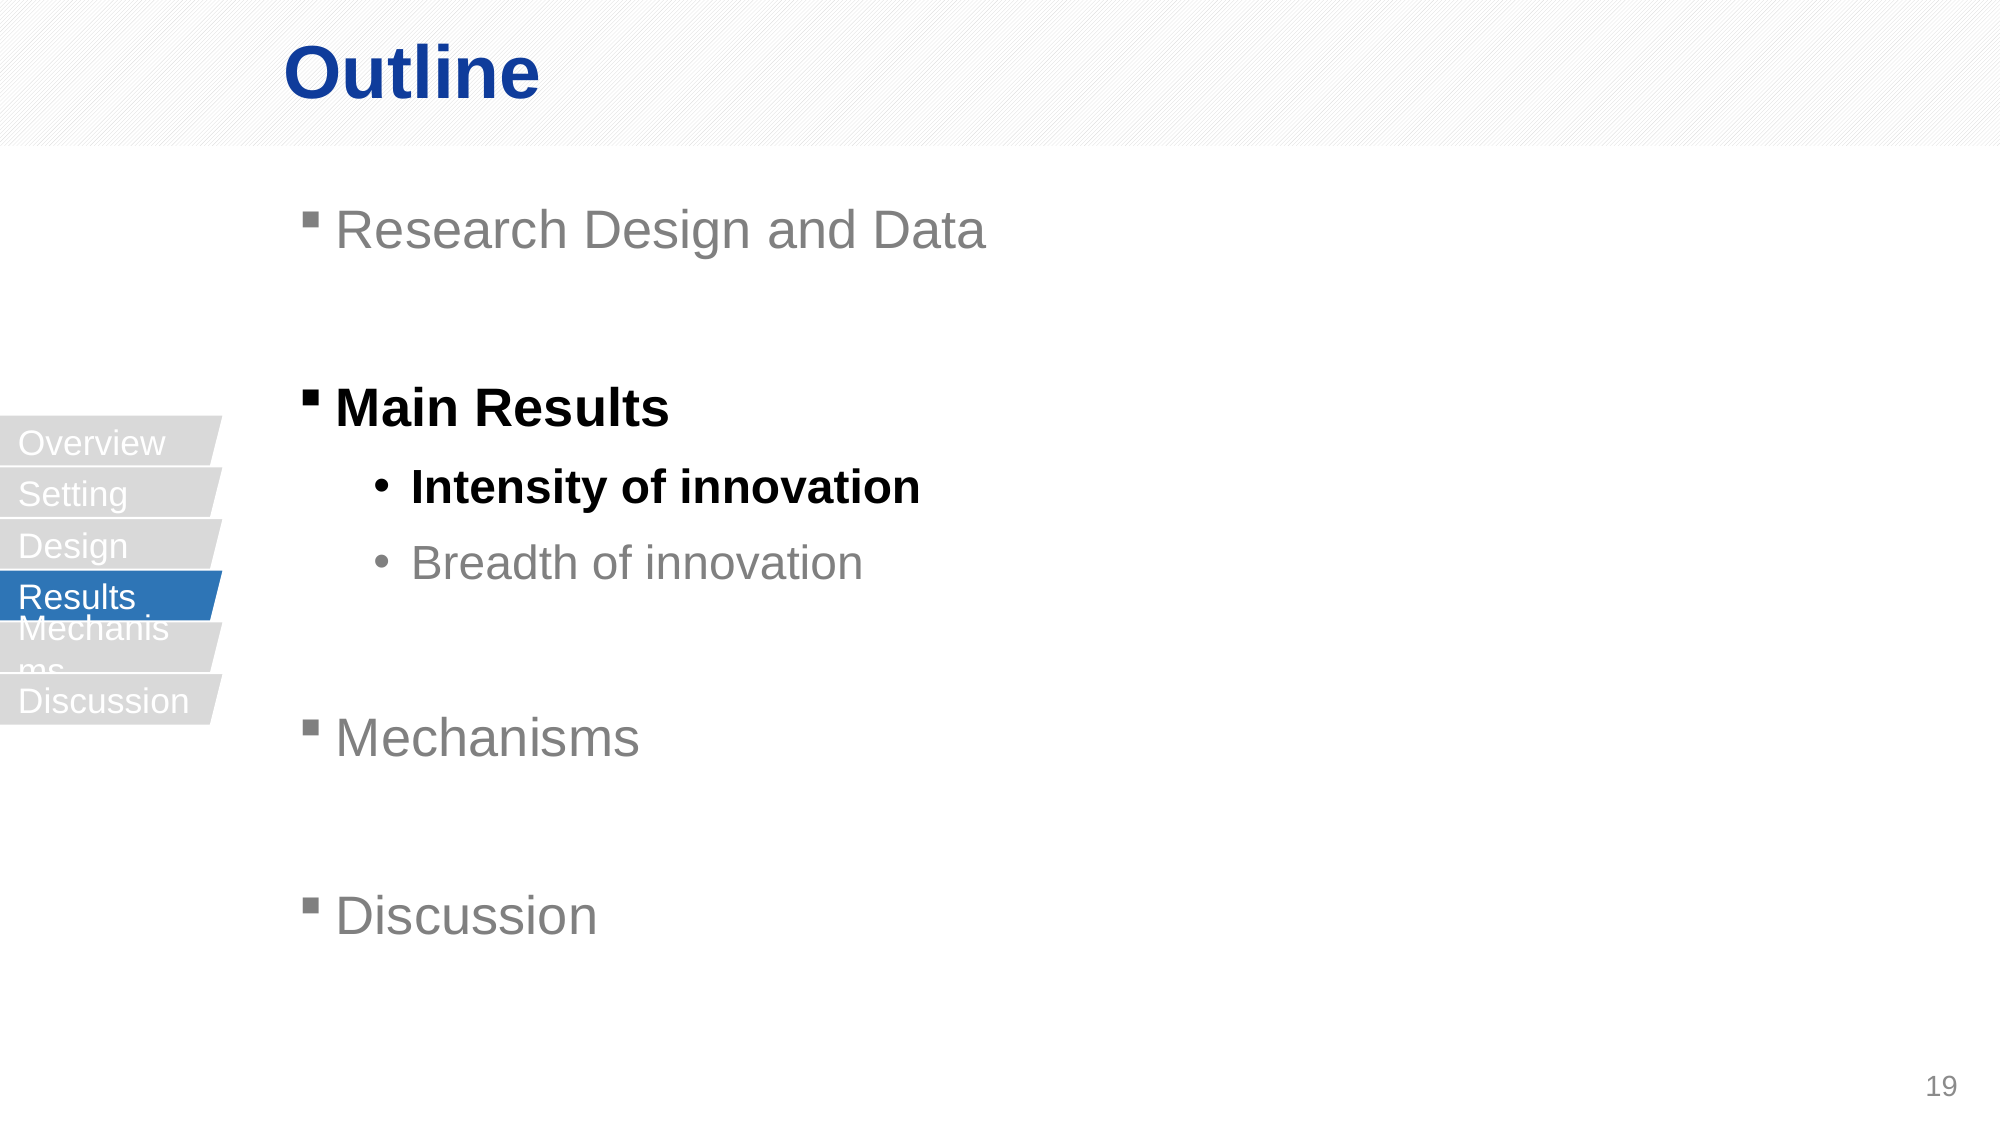

# Outline
Research Design and Data

Main Results
Intensity of innovation
Breadth of innovation

Mechanisms

Discussion
Overview
Setting
Design
Results
Mechanisms
Discussion
19